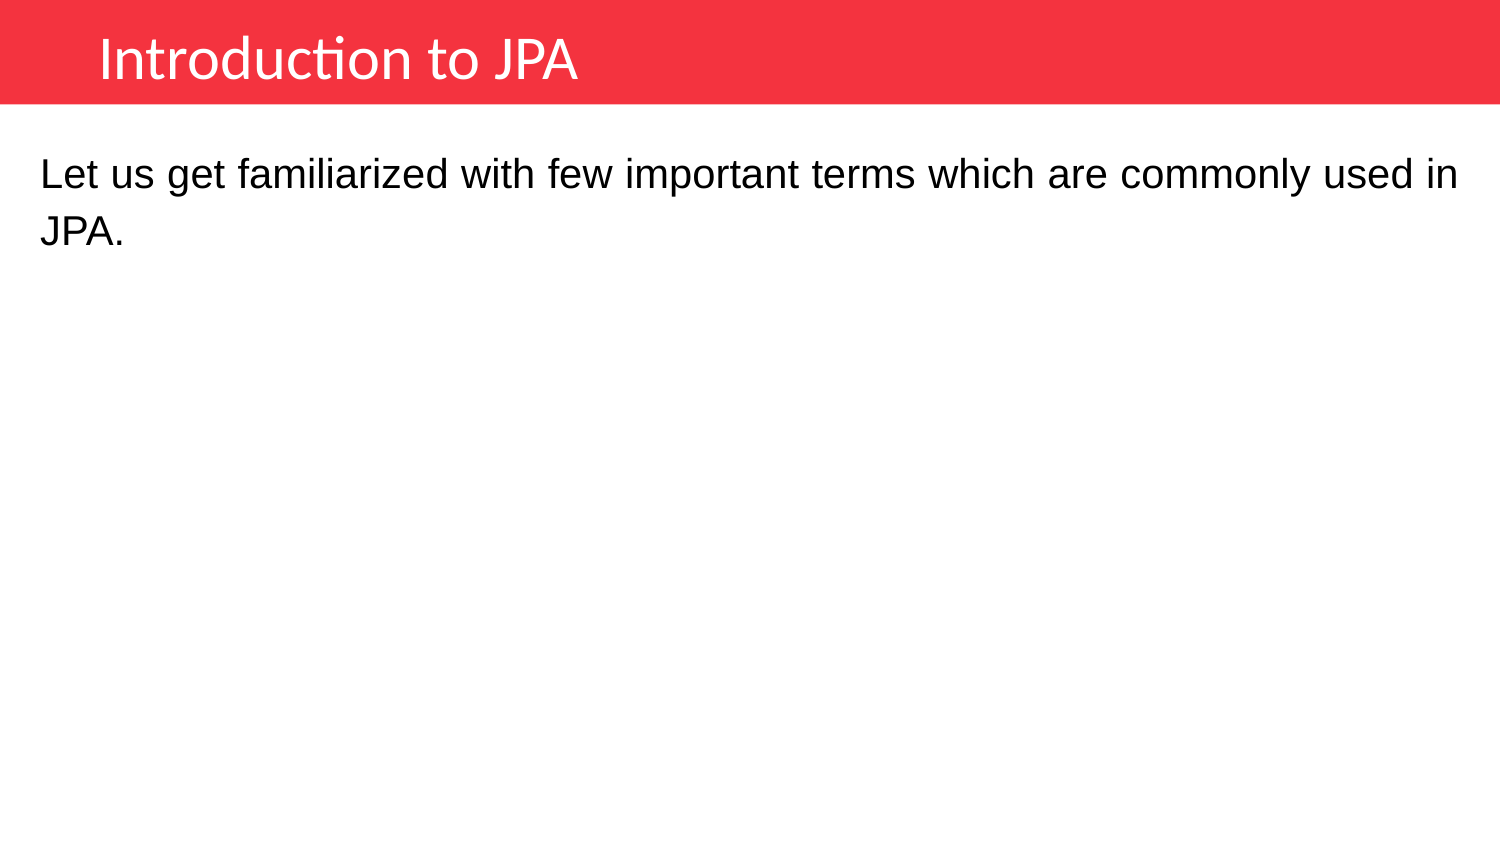

Introduction to JPA

Let us get familiarized with few important terms which are commonly used in JPA.